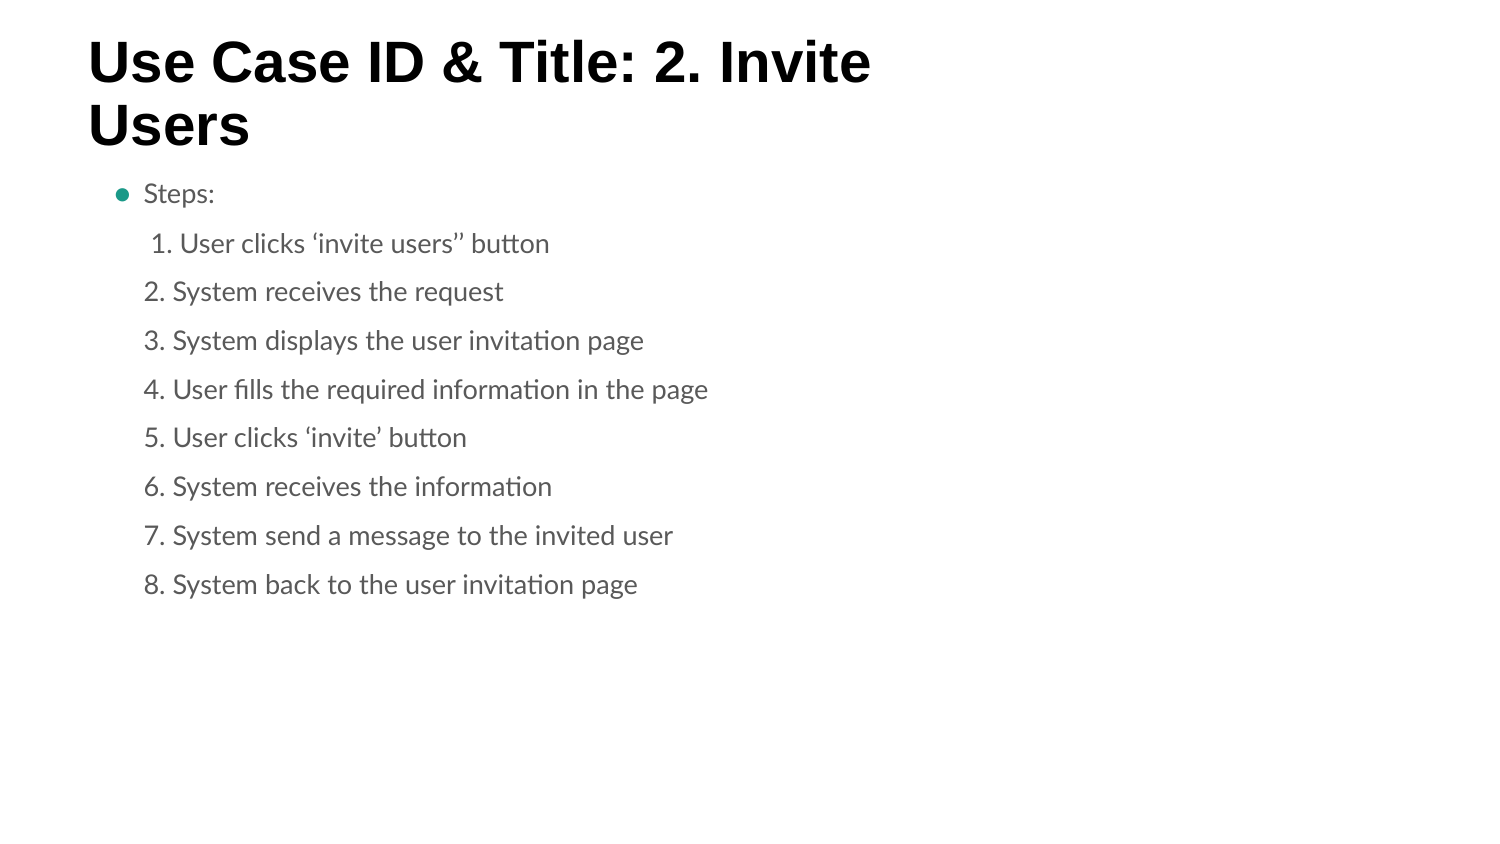

# Use Case ID & Title: 2. Invite Users
Steps:
 1. User clicks ‘invite users’’ button
2. System receives the request
3. System displays the user invitation page
4. User fills the required information in the page
5. User clicks ‘invite’ button
6. System receives the information
7. System send a message to the invited user
8. System back to the user invitation page